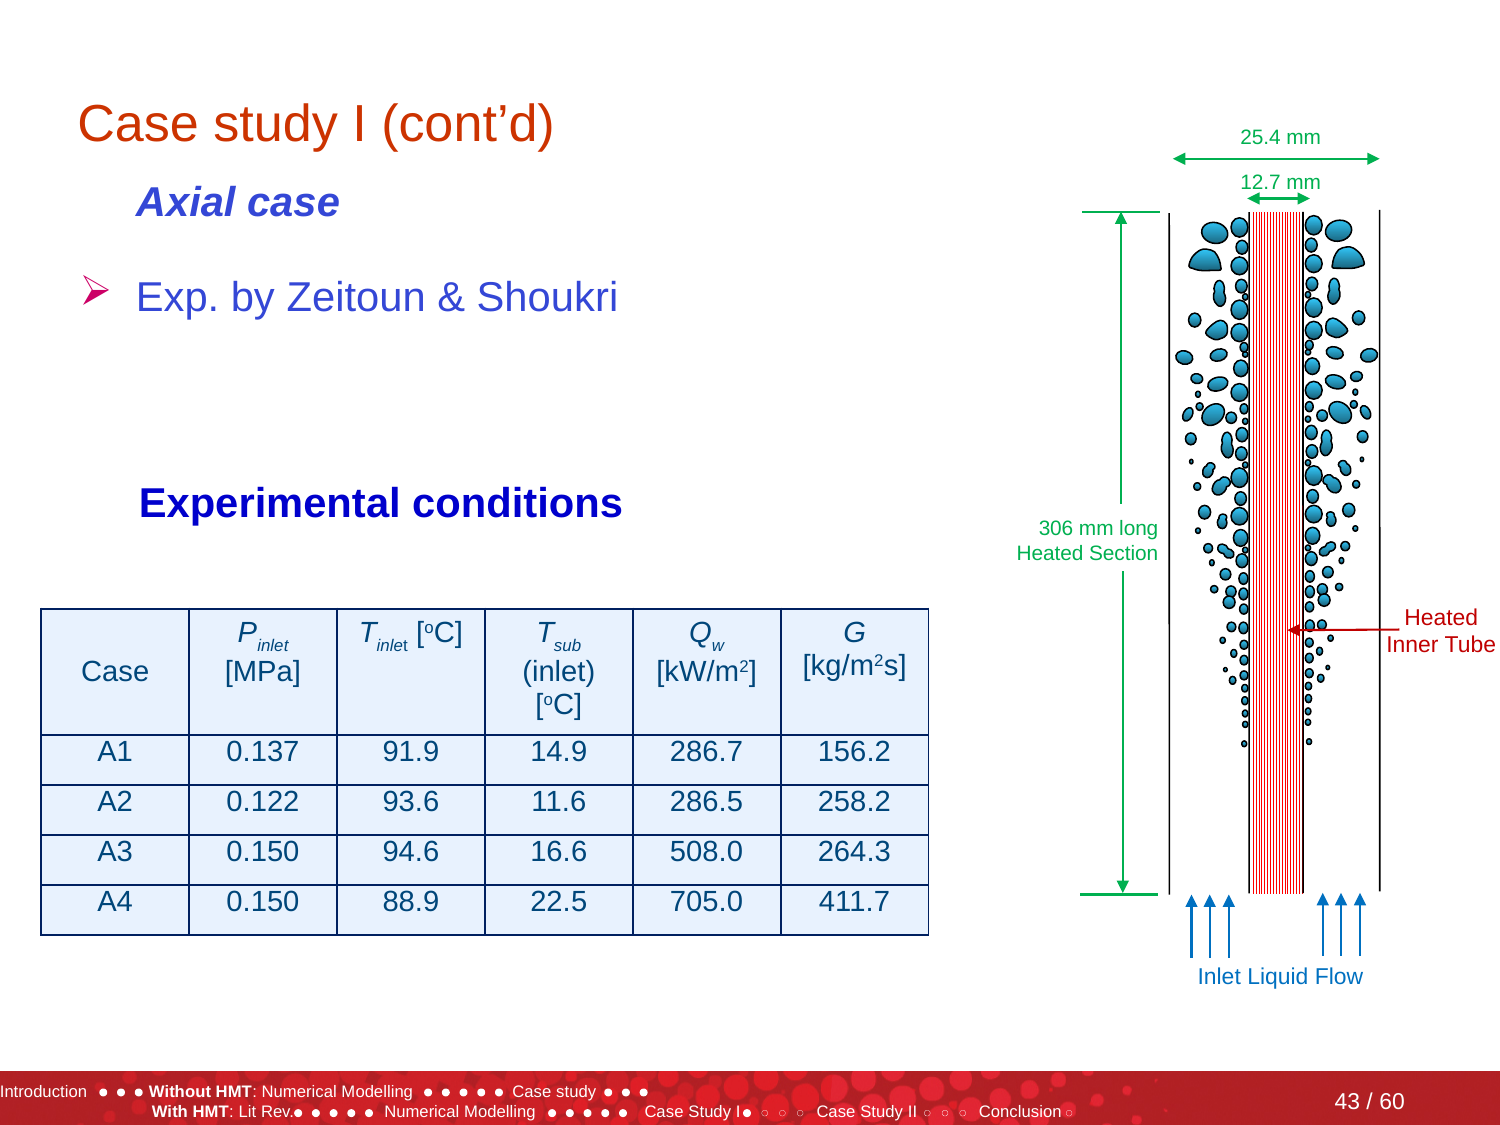

# Case study I (cont’d)
25.4 mm
12.7 mm

306 mm long Heated Section

Heated Inner Tube

Inlet Liquid Flow
	Axial case

Exp. by Zeitoun & Shoukri

Experimental conditions
| Case | Pinlet [MPa] | Tinlet [oC] | Tsub (inlet) [oC] | Qw [kW/m2] | G [kg/m2s] |
| --- | --- | --- | --- | --- | --- |
| A1 | 0.137 | 91.9 | 14.9 | 286.7 | 156.2 |
| A2 | 0.122 | 93.6 | 11.6 | 286.5 | 258.2 |
| A3 | 0.150 | 94.6 | 16.6 | 508.0 | 264.3 |
| A4 | 0.150 | 88.9 | 22.5 | 705.0 | 411.7 |

43 / 60